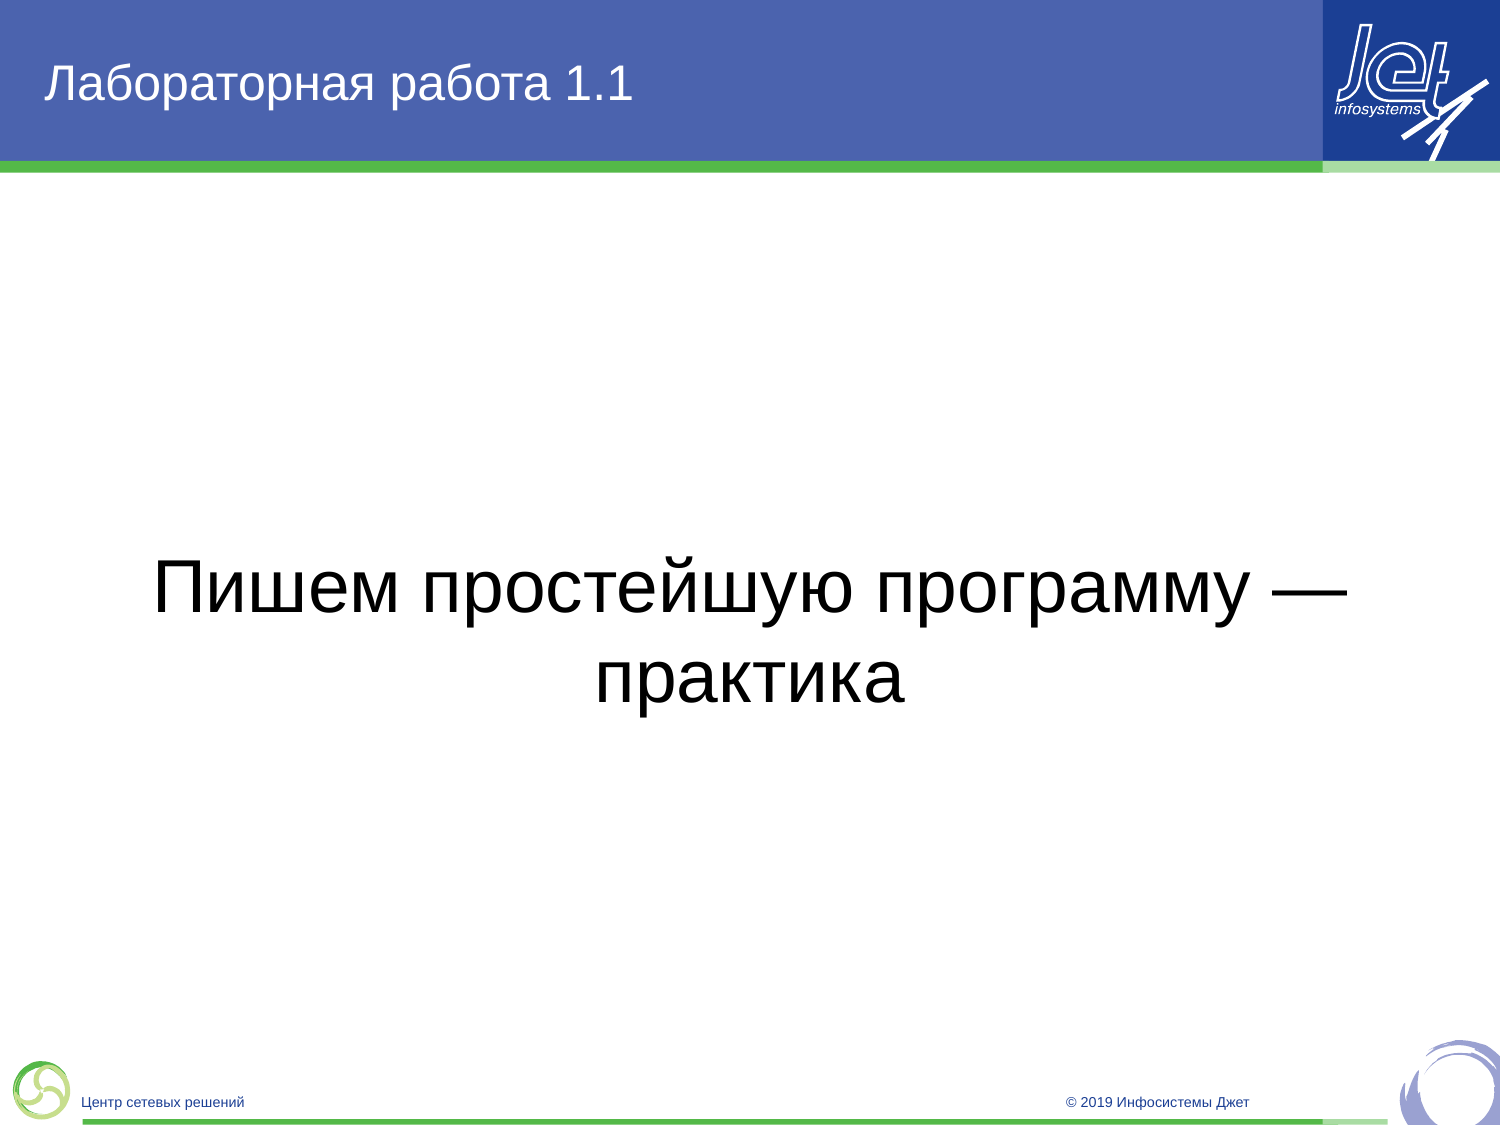

# Лабораторная работа 1.1
Пишем простейшую программу — практика